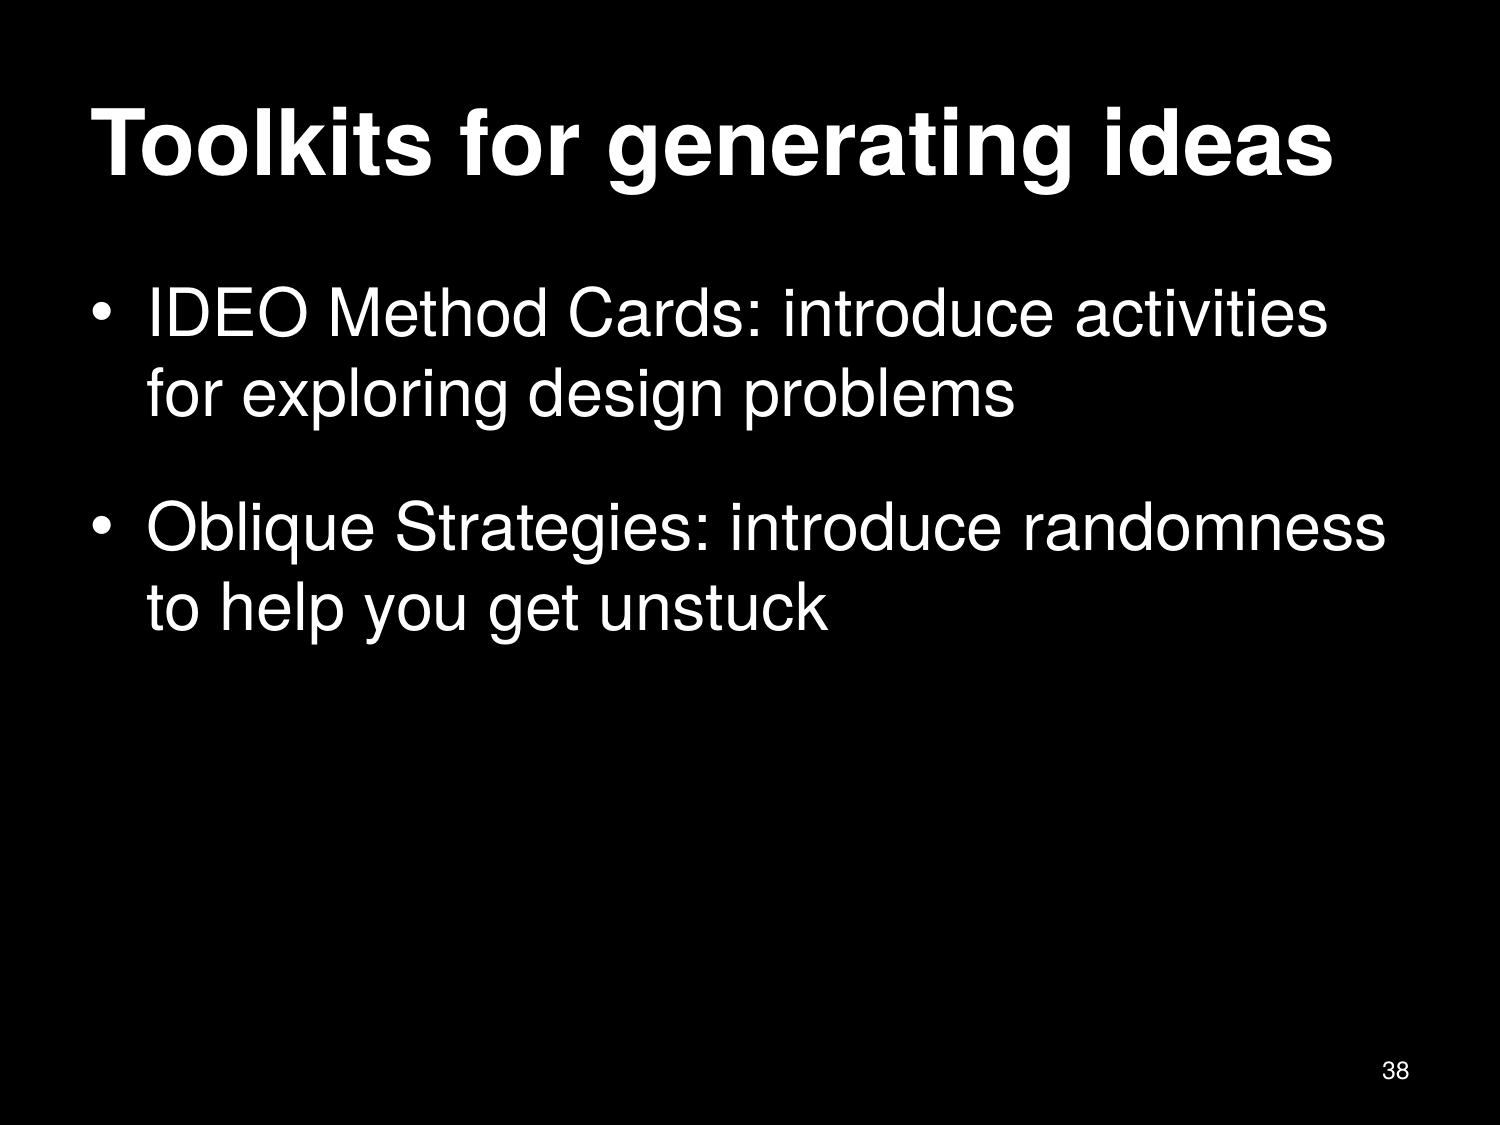

# Toolkits for generating ideas
IDEO Method Cards: introduce activities for exploring design problems
Oblique Strategies: introduce randomness to help you get unstuck
38